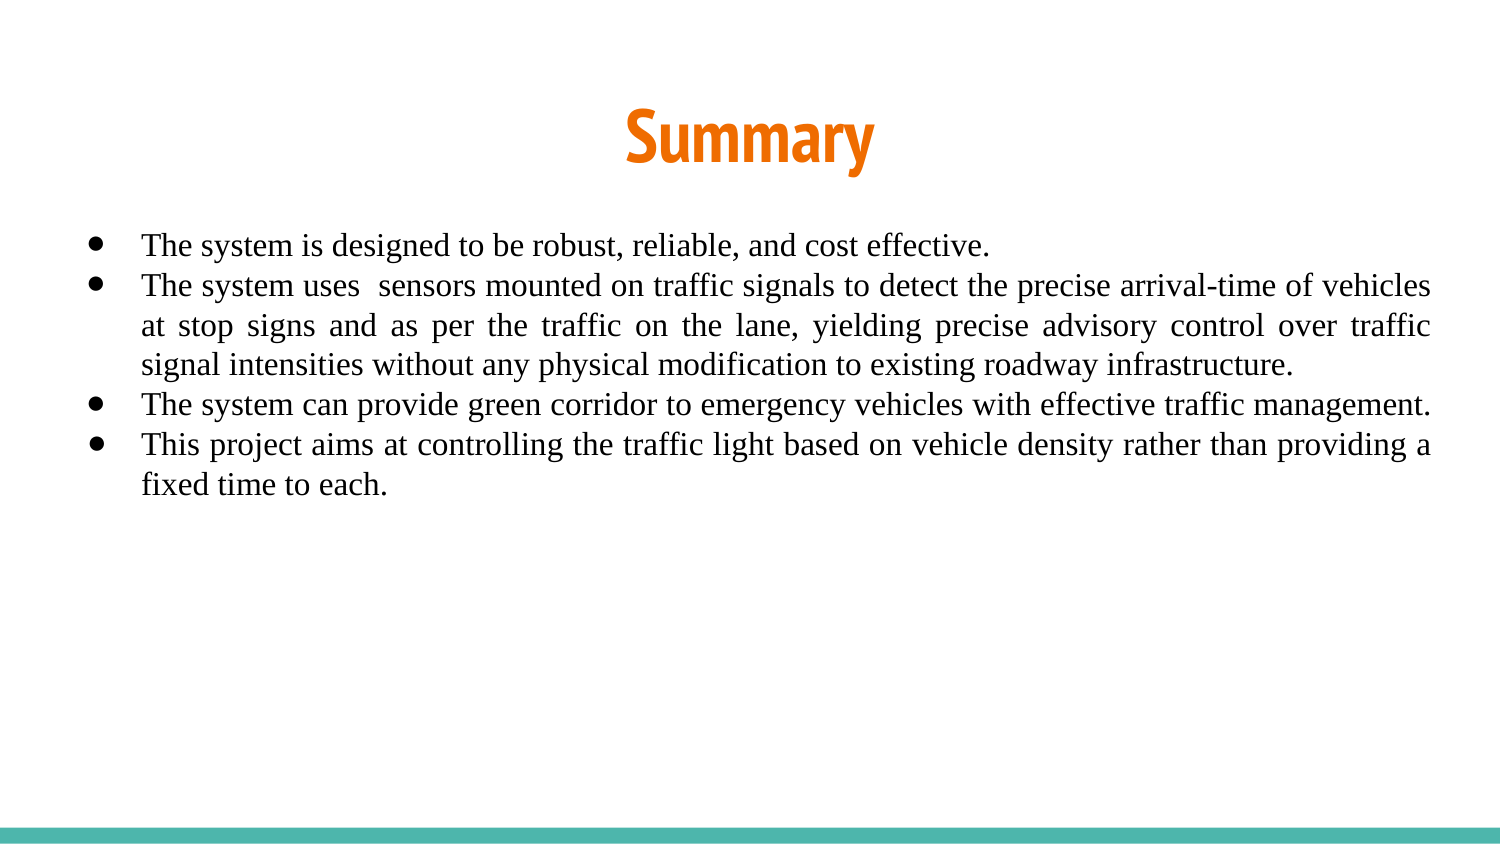

# Summary
The system is designed to be robust, reliable, and cost effective.
The system uses  sensors mounted on traffic signals to detect the precise arrival-time of vehicles at stop signs and as per the traffic on the lane, yielding precise advisory control over traffic signal intensities without any physical modification to existing roadway infrastructure.
The system can provide green corridor to emergency vehicles with effective traffic management.
This project aims at controlling the traffic light based on vehicle density rather than providing a fixed time to each.